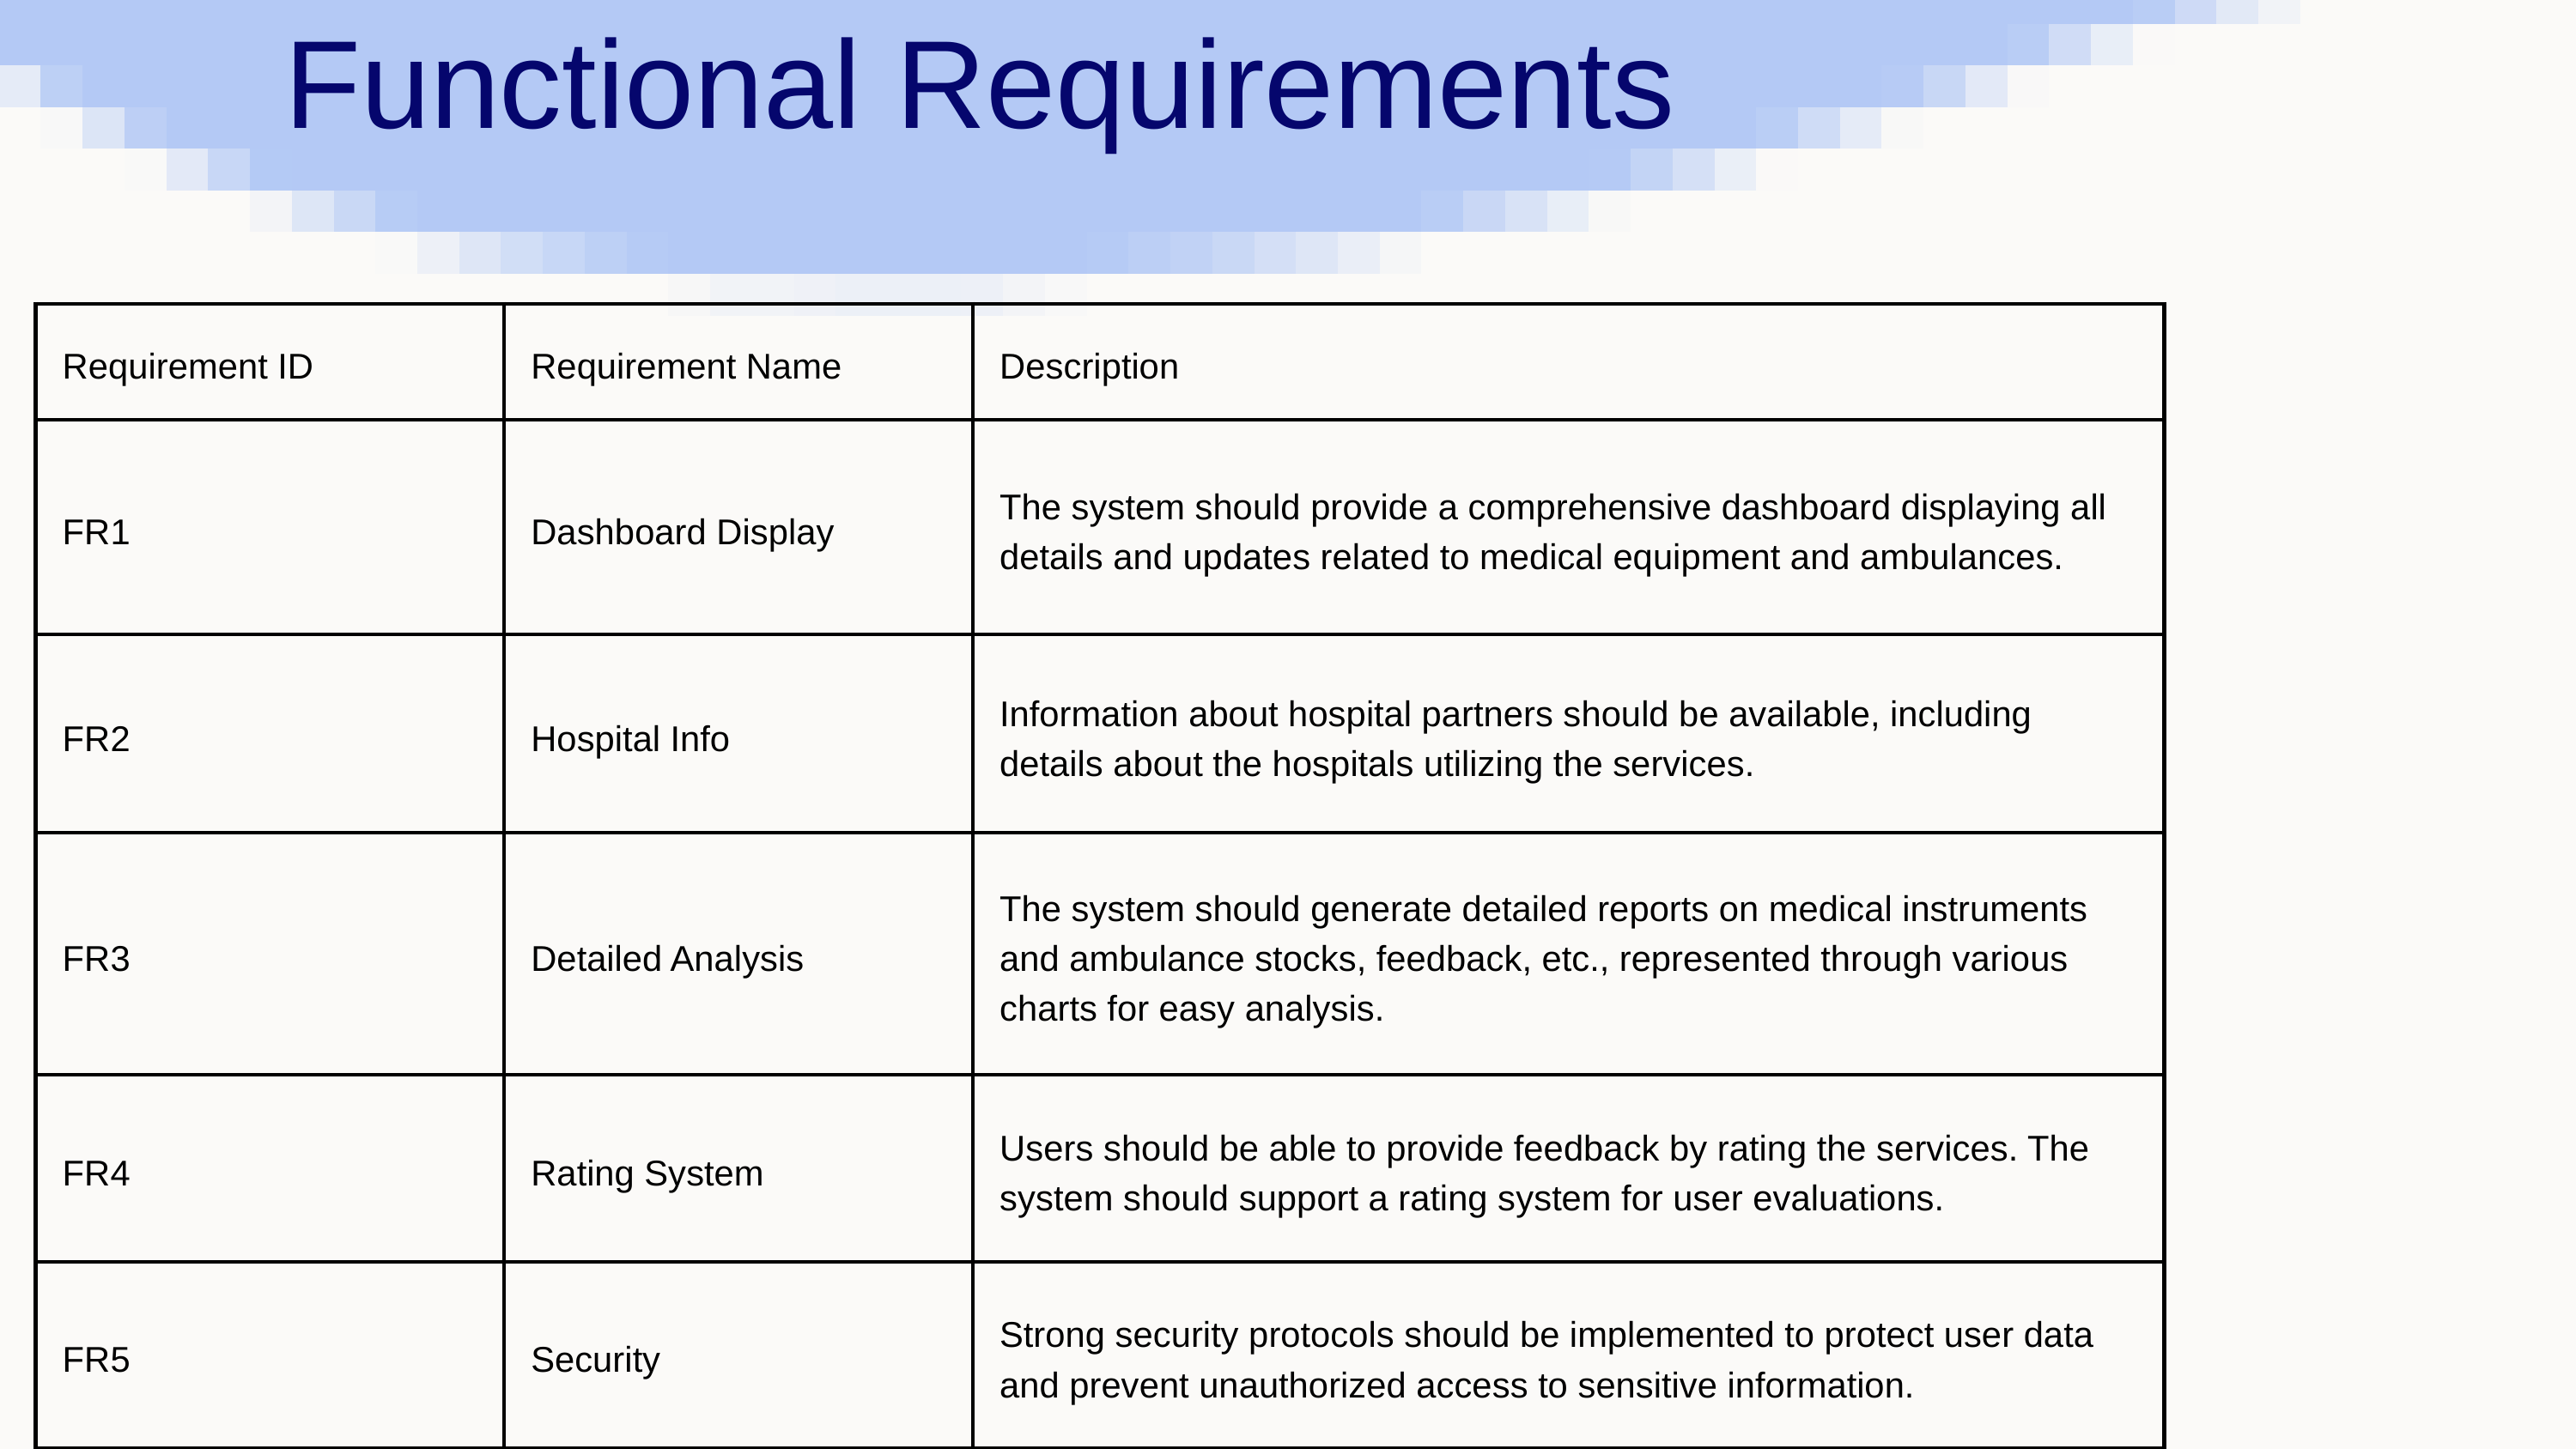

Functional Requirements
| Requirement ID | Requirement Name | Description |
| --- | --- | --- |
| FR1 | Dashboard Display | The system should provide a comprehensive dashboard displaying all details and updates related to medical equipment and ambulances. |
| FR2 | Hospital Info | Information about hospital partners should be available, including details about the hospitals utilizing the services. |
| FR3 | Detailed Analysis | The system should generate detailed reports on medical instruments and ambulance stocks, feedback, etc., represented through various charts for easy analysis. |
| FR4 | Rating System | Users should be able to provide feedback by rating the services. The system should support a rating system for user evaluations. |
| FR5 | Security | Strong security protocols should be implemented to protect user data and prevent unauthorized access to sensitive information. |